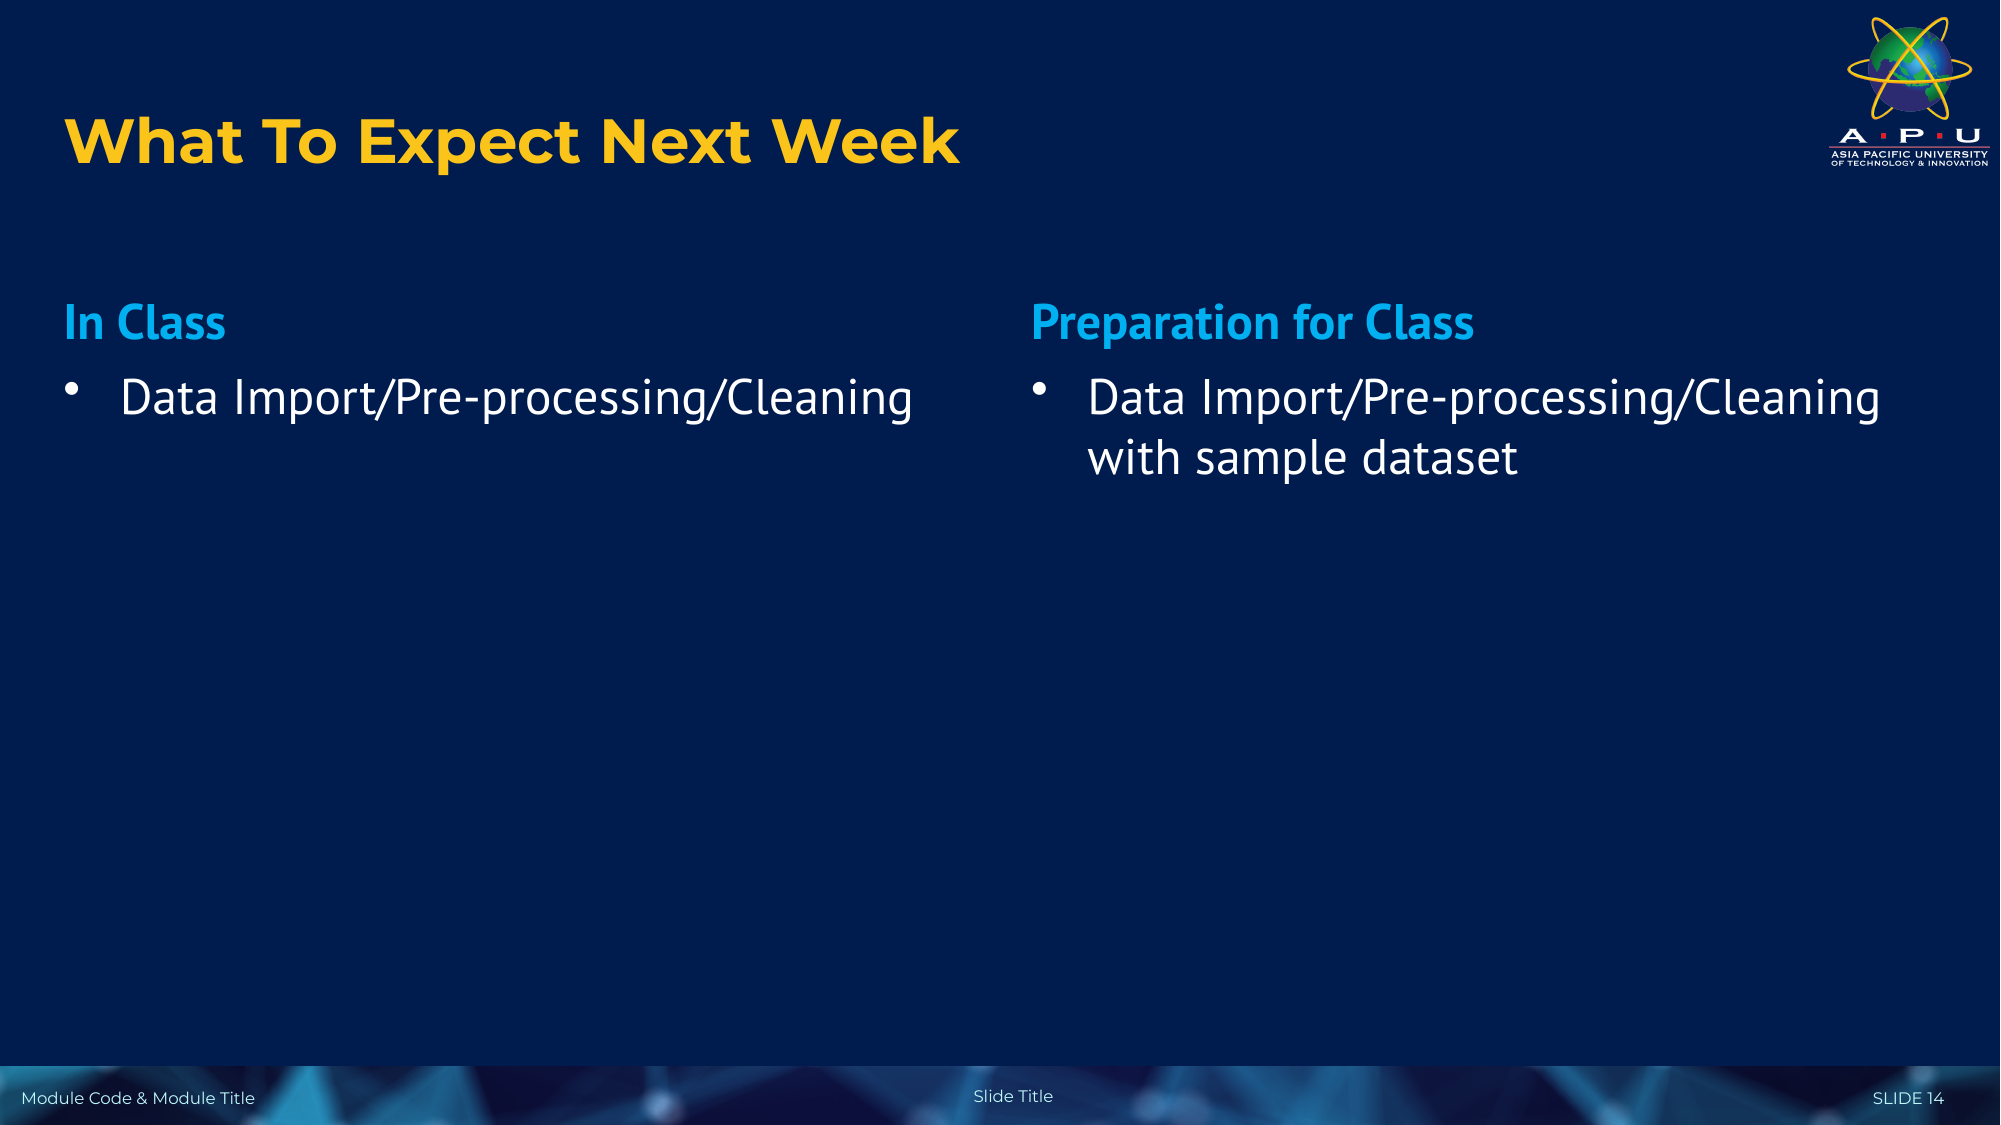

# What To Expect Next Week
In Class
Preparation for Class
Data Import/Pre-processing/Cleaning
Data Import/Pre-processing/Cleaning with sample dataset